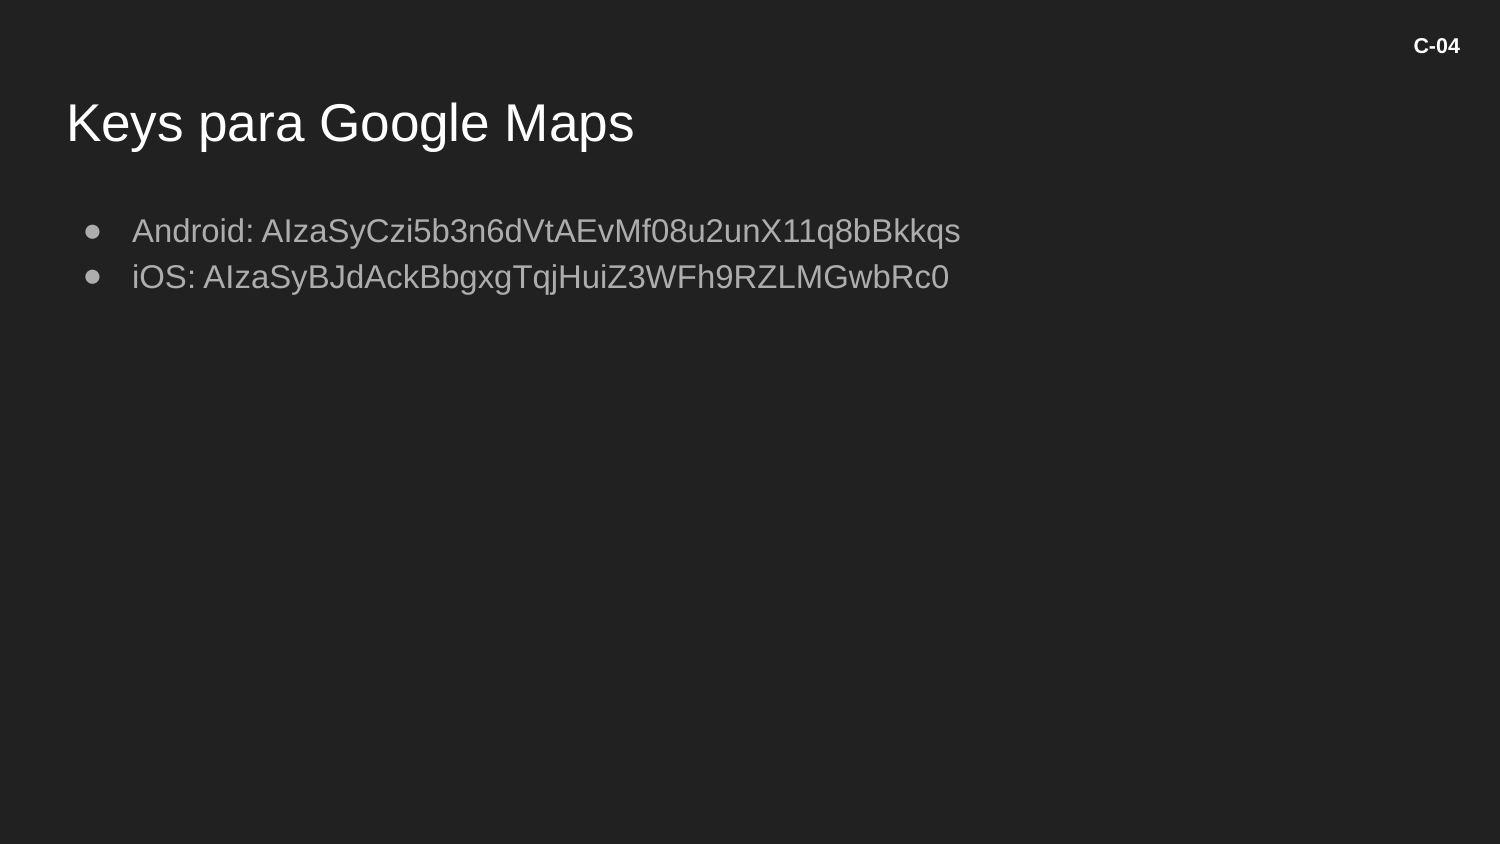

C-04
# Keys para Google Maps
Android: AIzaSyCzi5b3n6dVtAEvMf08u2unX11q8bBkkqs
iOS: AIzaSyBJdAckBbgxgTqjHuiZ3WFh9RZLMGwbRc0